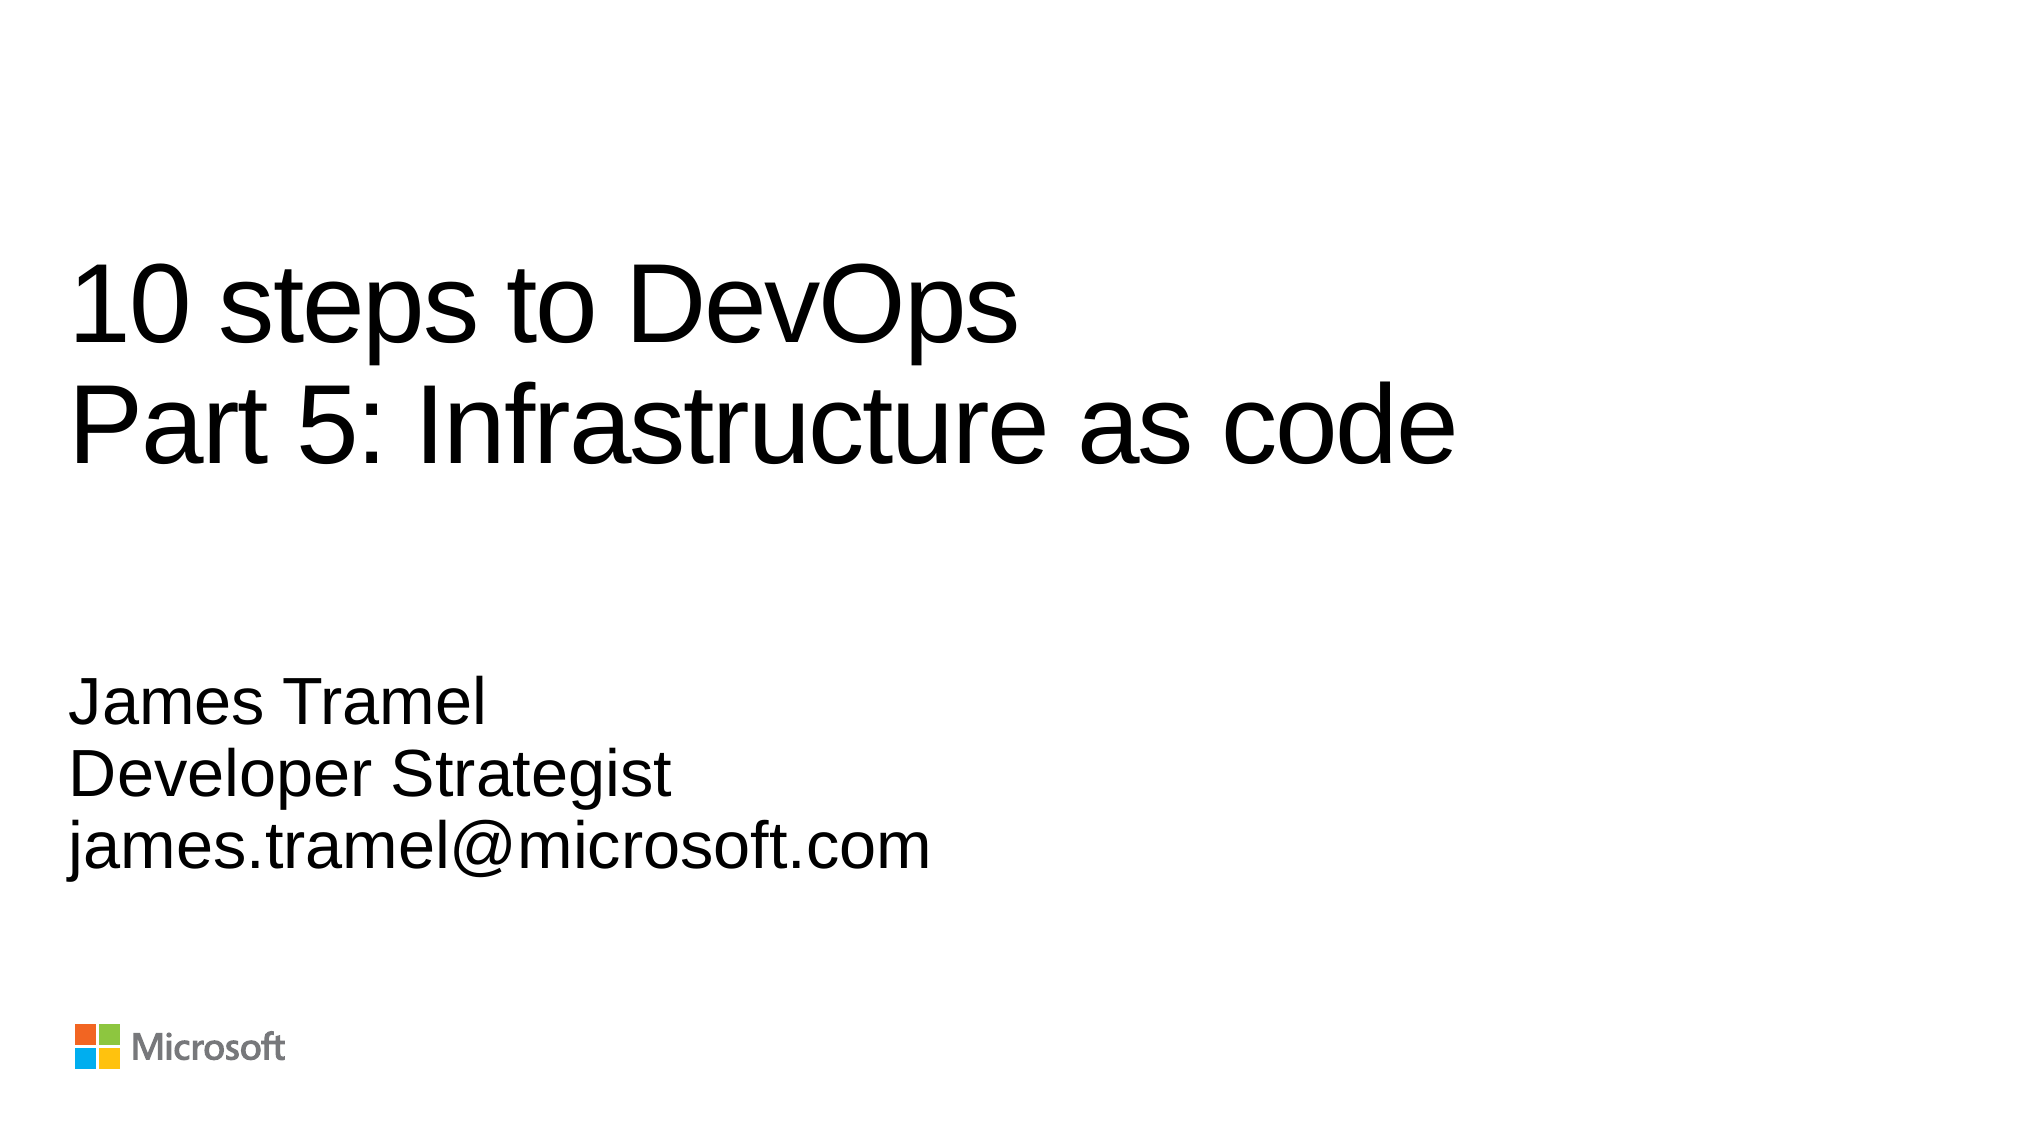

# 10 steps to DevOps Part 5: Infrastructure as code
James Tramel
Developer Strategist
james.tramel@microsoft.com